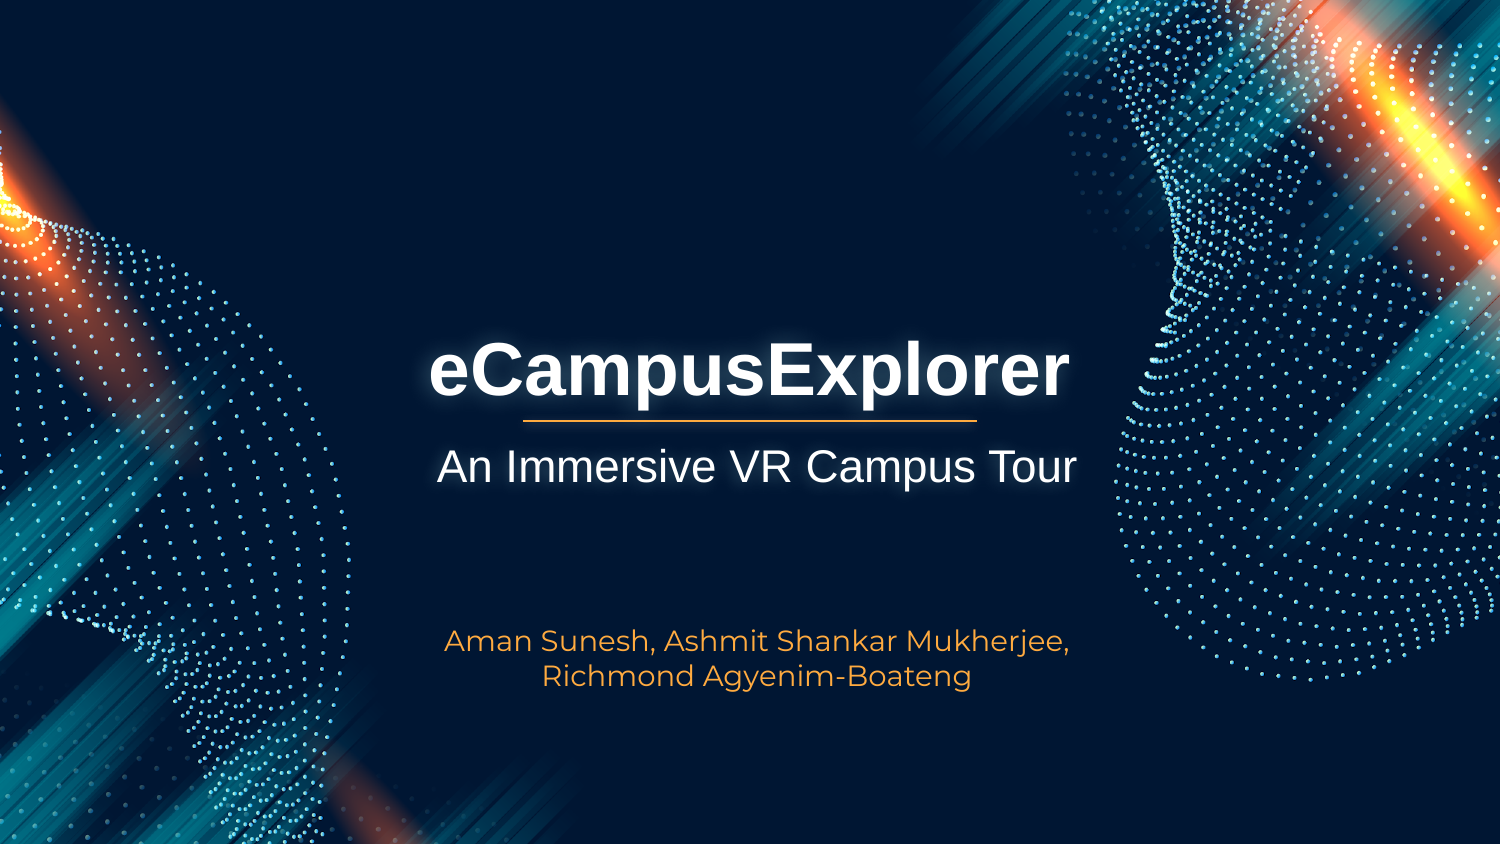

# eCampusExplorer
An Immersive VR Campus Tour
Aman Sunesh, Ashmit Shankar Mukherjee, Richmond Agyenim-Boateng